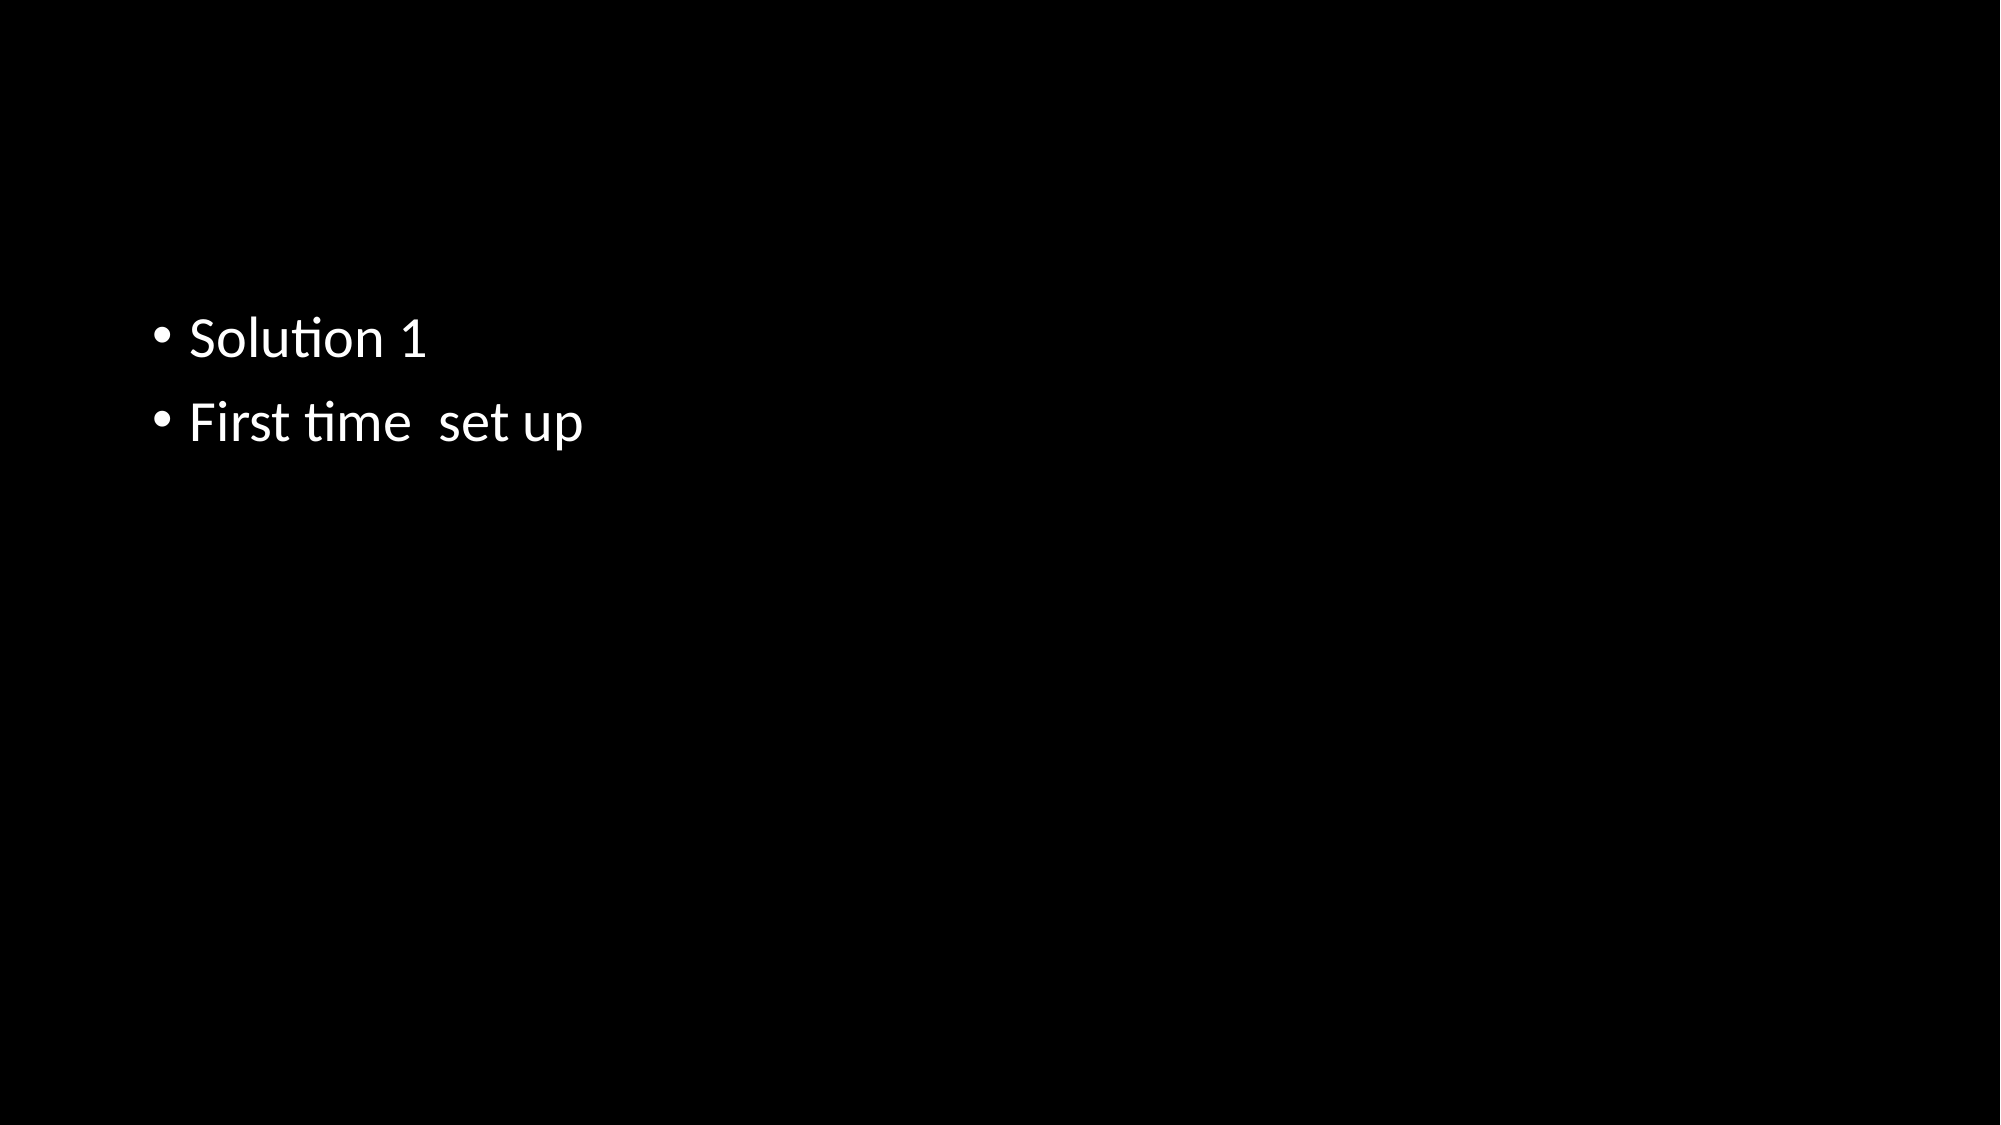

#
Solution 1
First time  set up